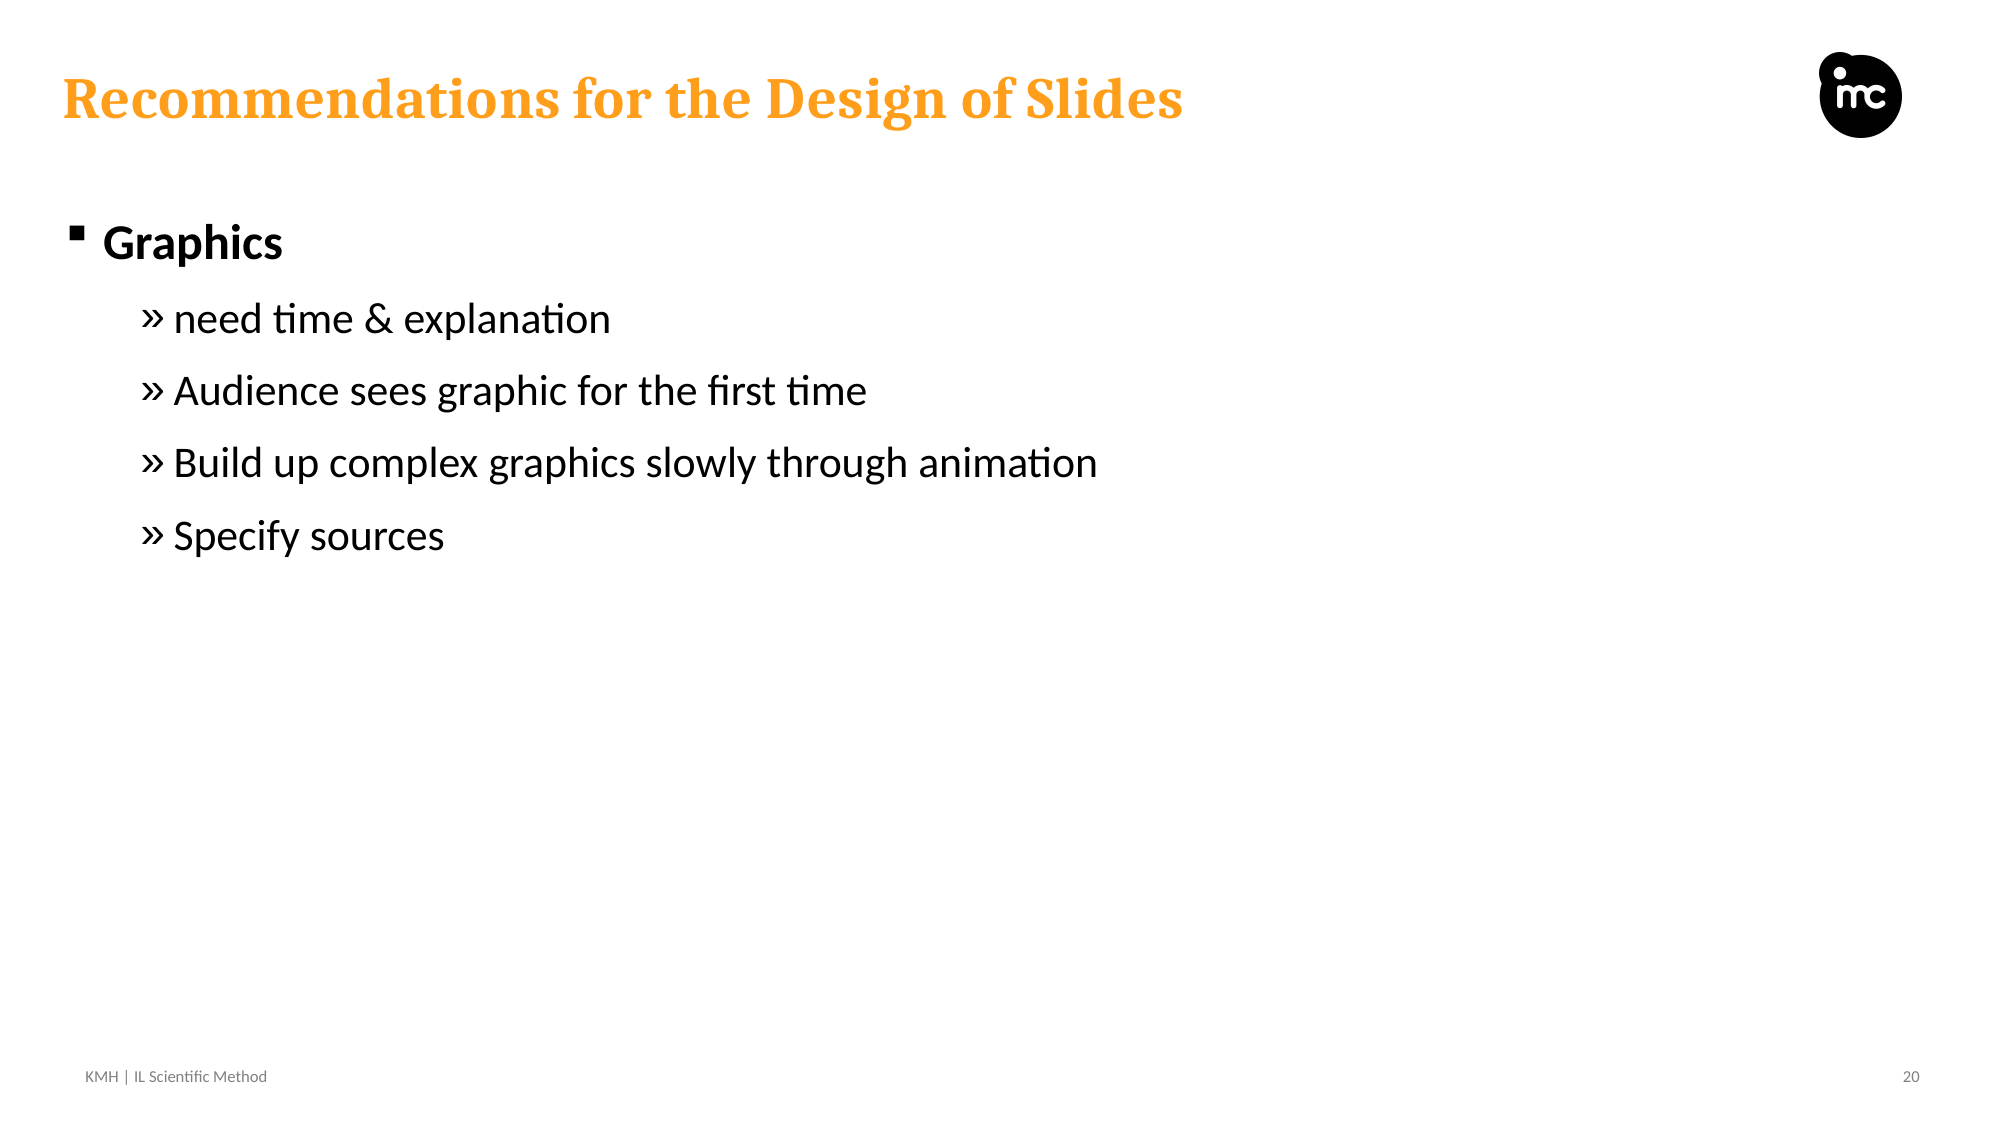

# Recommendations for the Design of Slides
Graphics
need time & explanation
Audience sees graphic for the first time
Build up complex graphics slowly through animation
Specify sources